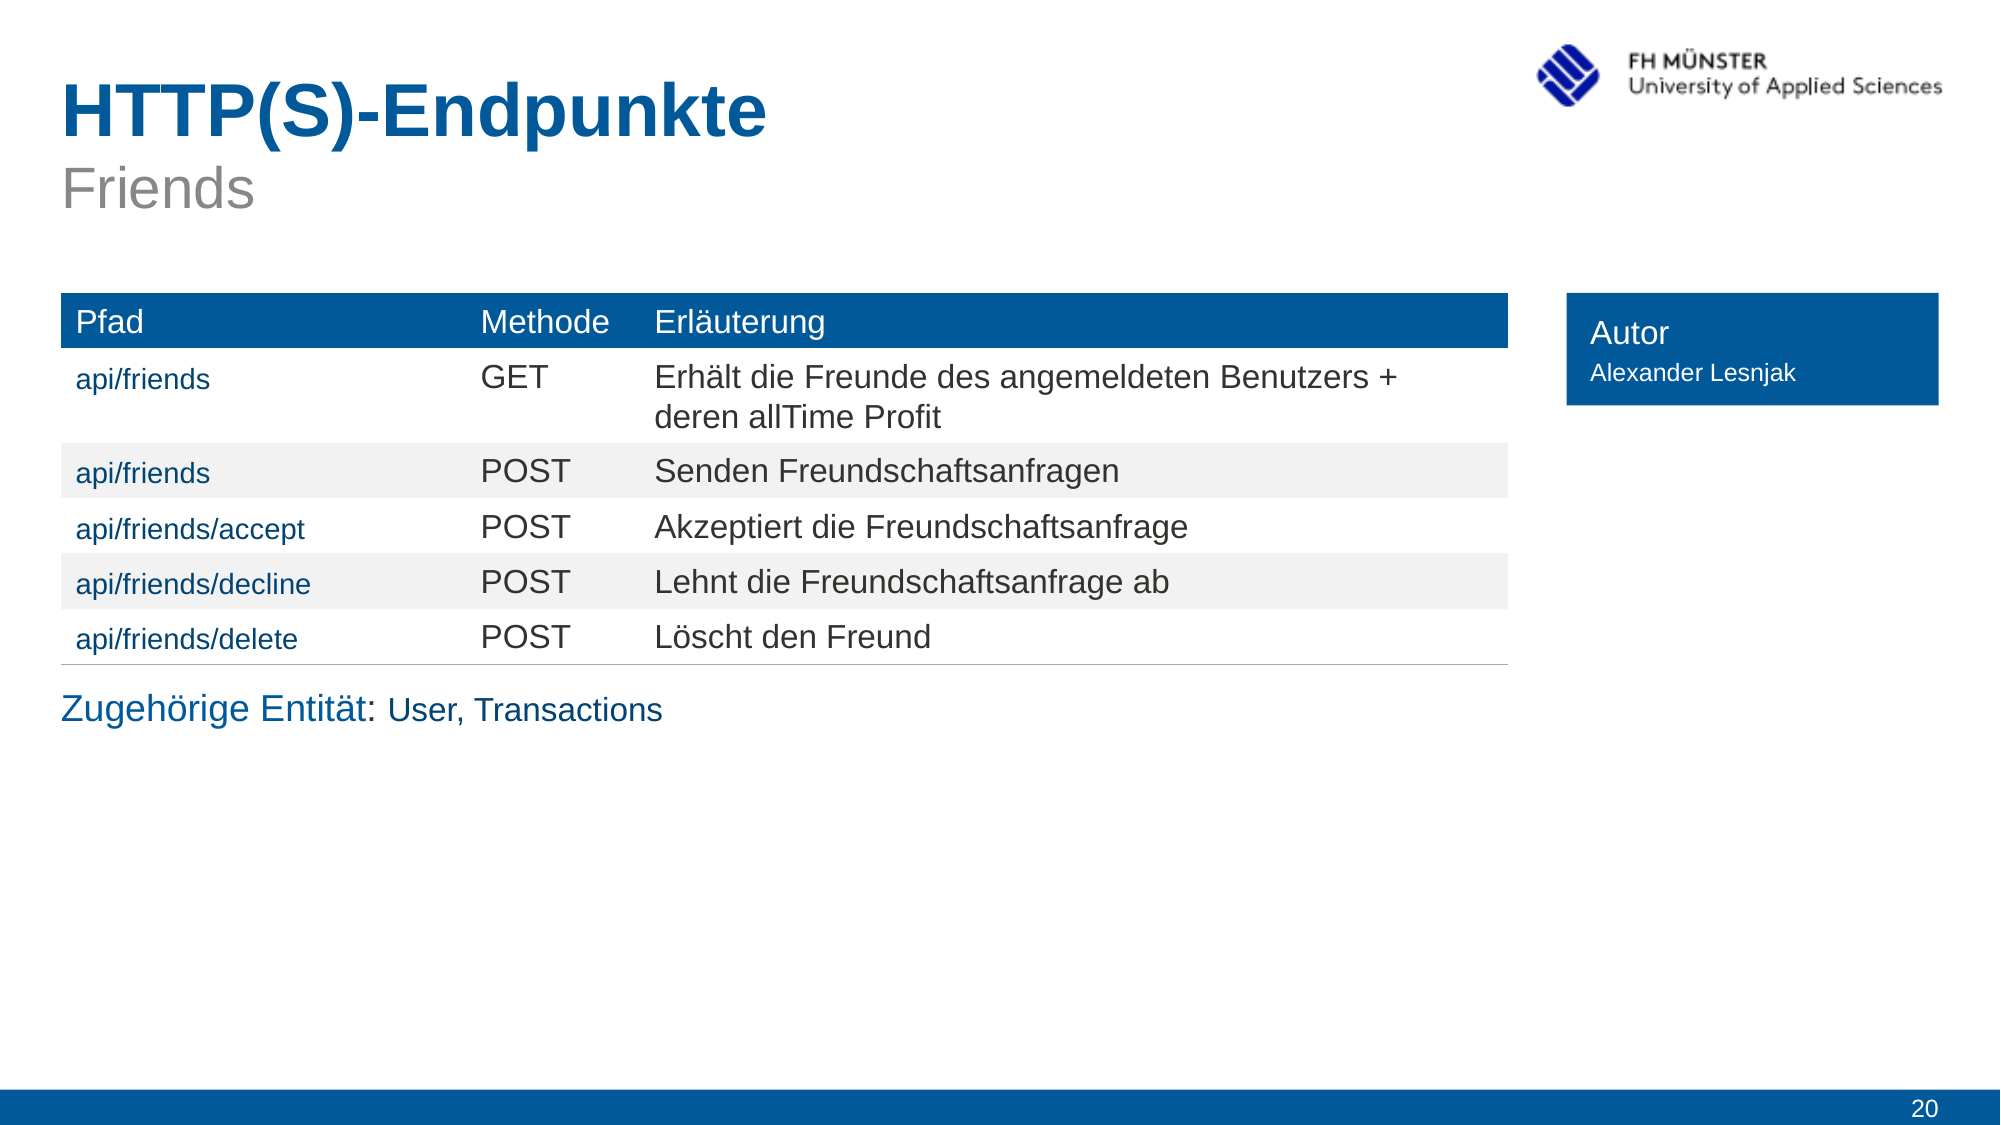

# HTTP(S)-Endpunkte
Friends
| Pfad | Methode | Erläuterung |
| --- | --- | --- |
| api/friends | GET | Erhält die Freunde des angemeldeten Benutzers + deren allTime Profit |
| api/friends | POST | Senden Freundschaftsanfragen |
| api/friends/accept | POST | Akzeptiert die Freundschaftsanfrage |
| api/friends/decline | POST | Lehnt die Freundschaftsanfrage ab |
| api/friends/delete | POST | Löscht den Freund |

Autor
Alexander Lesnjak
Zugehörige Entität: User, Transactions